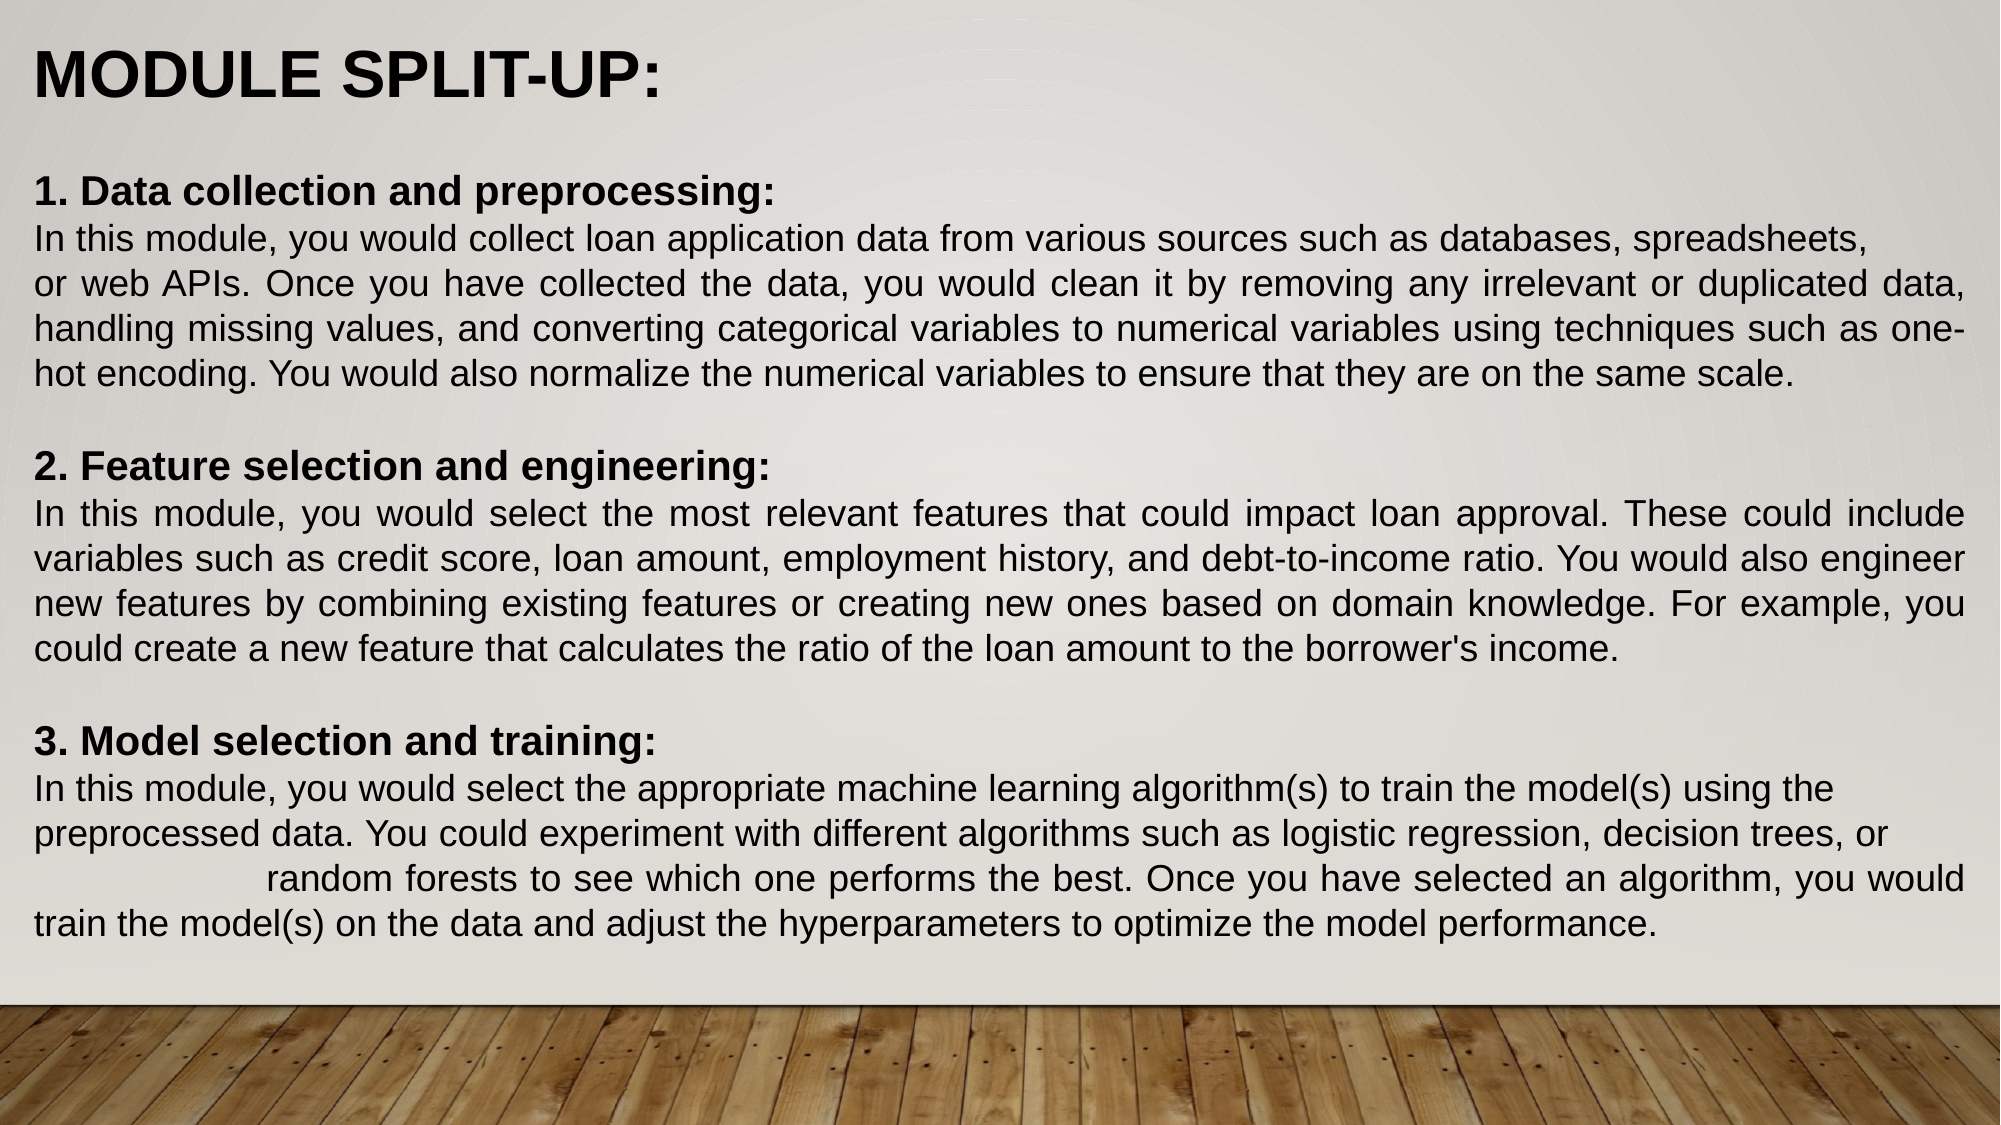

MODULE SPLIT-UP:
1. Data collection and preprocessing:
In this module, you would collect loan application data from various sources such as databases, spreadsheets,          or web APIs. Once you have collected the data, you would clean it by removing any irrelevant or duplicated data, handling missing values, and converting categorical variables to numerical variables using techniques such as one-hot encoding. You would also normalize the numerical variables to ensure that they are on the same scale.

2. Feature selection and engineering:
In this module, you would select the most relevant features that could impact loan approval. These could include variables such as credit score, loan amount, employment history, and debt-to-income ratio. You would also engineer new features by combining existing features or creating new ones based on domain knowledge. For example, you could create a new feature that calculates the ratio of the loan amount to the borrower's income.

3. Model selection and training:
In this module, you would select the appropriate machine learning algorithm(s) to train the model(s) using the
preprocessed data. You could experiment with different algorithms such as logistic regression, decision trees, or                           random forests to see which one performs the best. Once you have selected an algorithm, you would train the model(s) on the data and adjust the hyperparameters to optimize the model performance.